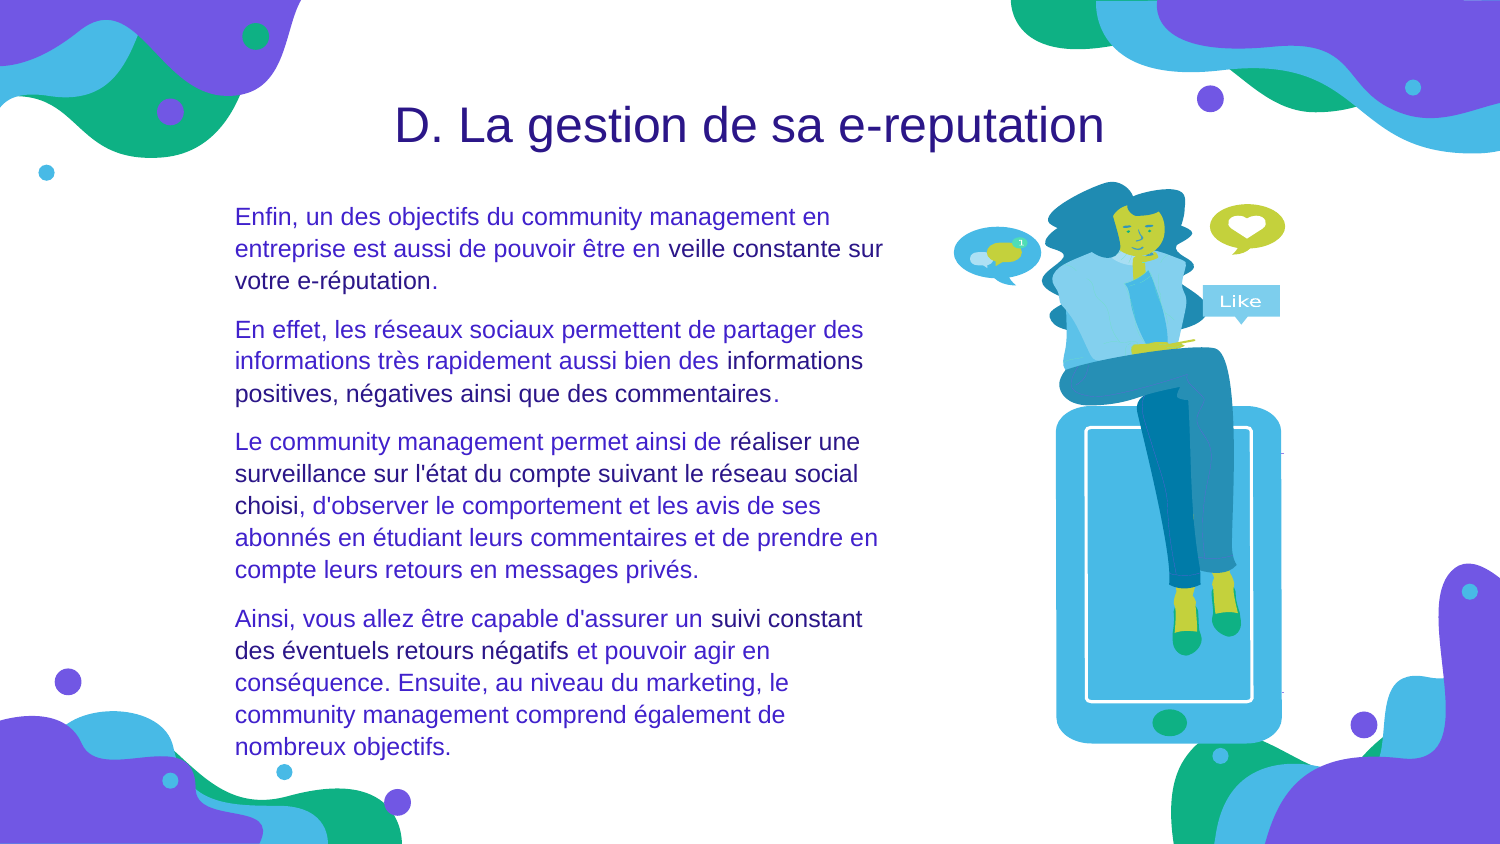

D. La gestion de sa e-reputation

Enfin, un des objectifs du community management en entreprise est aussi de pouvoir être en veille constante sur votre e-réputation.
En effet, les réseaux sociaux permettent de partager des informations très rapidement aussi bien des informations positives, négatives ainsi que des commentaires.
Le community management permet ainsi de réaliser une surveillance sur l'état du compte suivant le réseau social choisi, d'observer le comportement et les avis de ses abonnés en étudiant leurs commentaires et de prendre en compte leurs retours en messages privés.
Ainsi, vous allez être capable d'assurer un suivi constant des éventuels retours négatifs et pouvoir agir en conséquence. Ensuite, au niveau du marketing, le community management comprend également de nombreux objectifs.